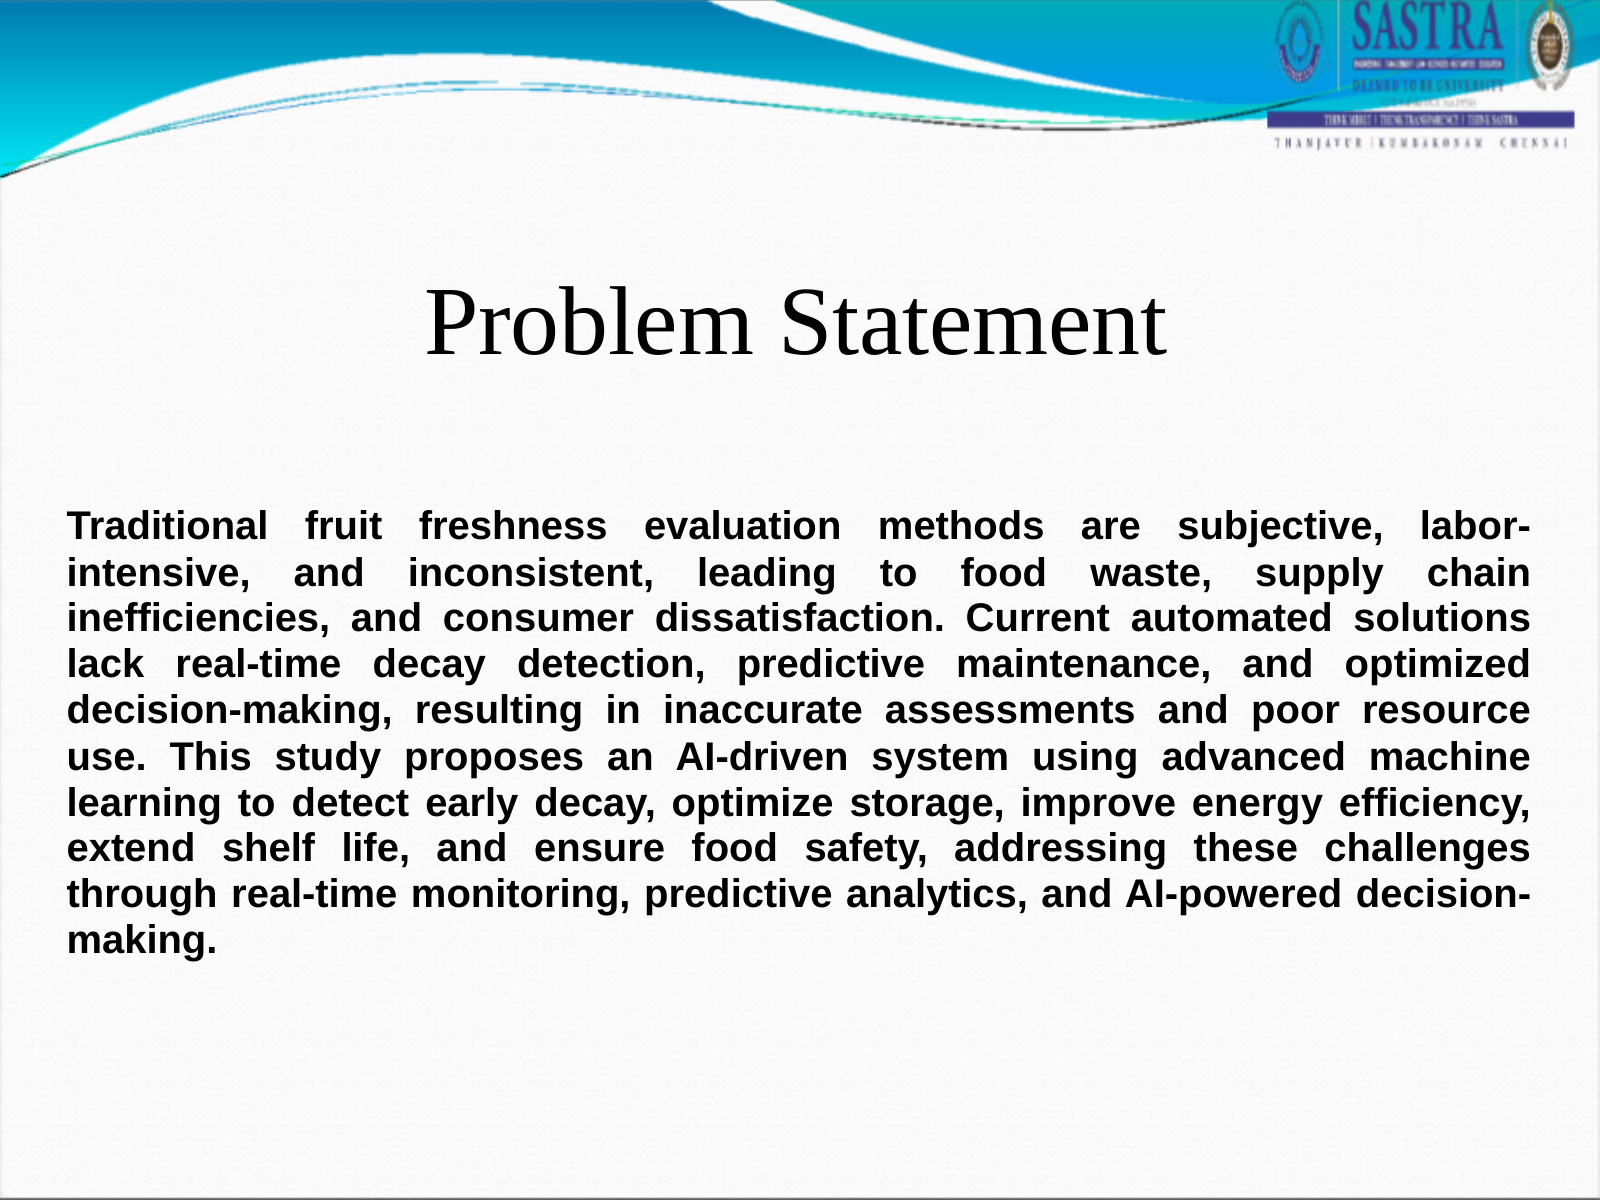

Problem Statement

Traditional fruit freshness evaluation methods are subjective, labor-intensive, and inconsistent, leading to food waste, supply chain inefficiencies, and consumer dissatisfaction. Current automated solutions lack real-time decay detection, predictive maintenance, and optimized decision-making, resulting in inaccurate assessments and poor resource use. This study proposes an AI-driven system using advanced machine learning to detect early decay, optimize storage, improve energy efficiency, extend shelf life, and ensure food safety, addressing these challenges through real-time monitoring, predictive analytics, and AI-powered decision-making.